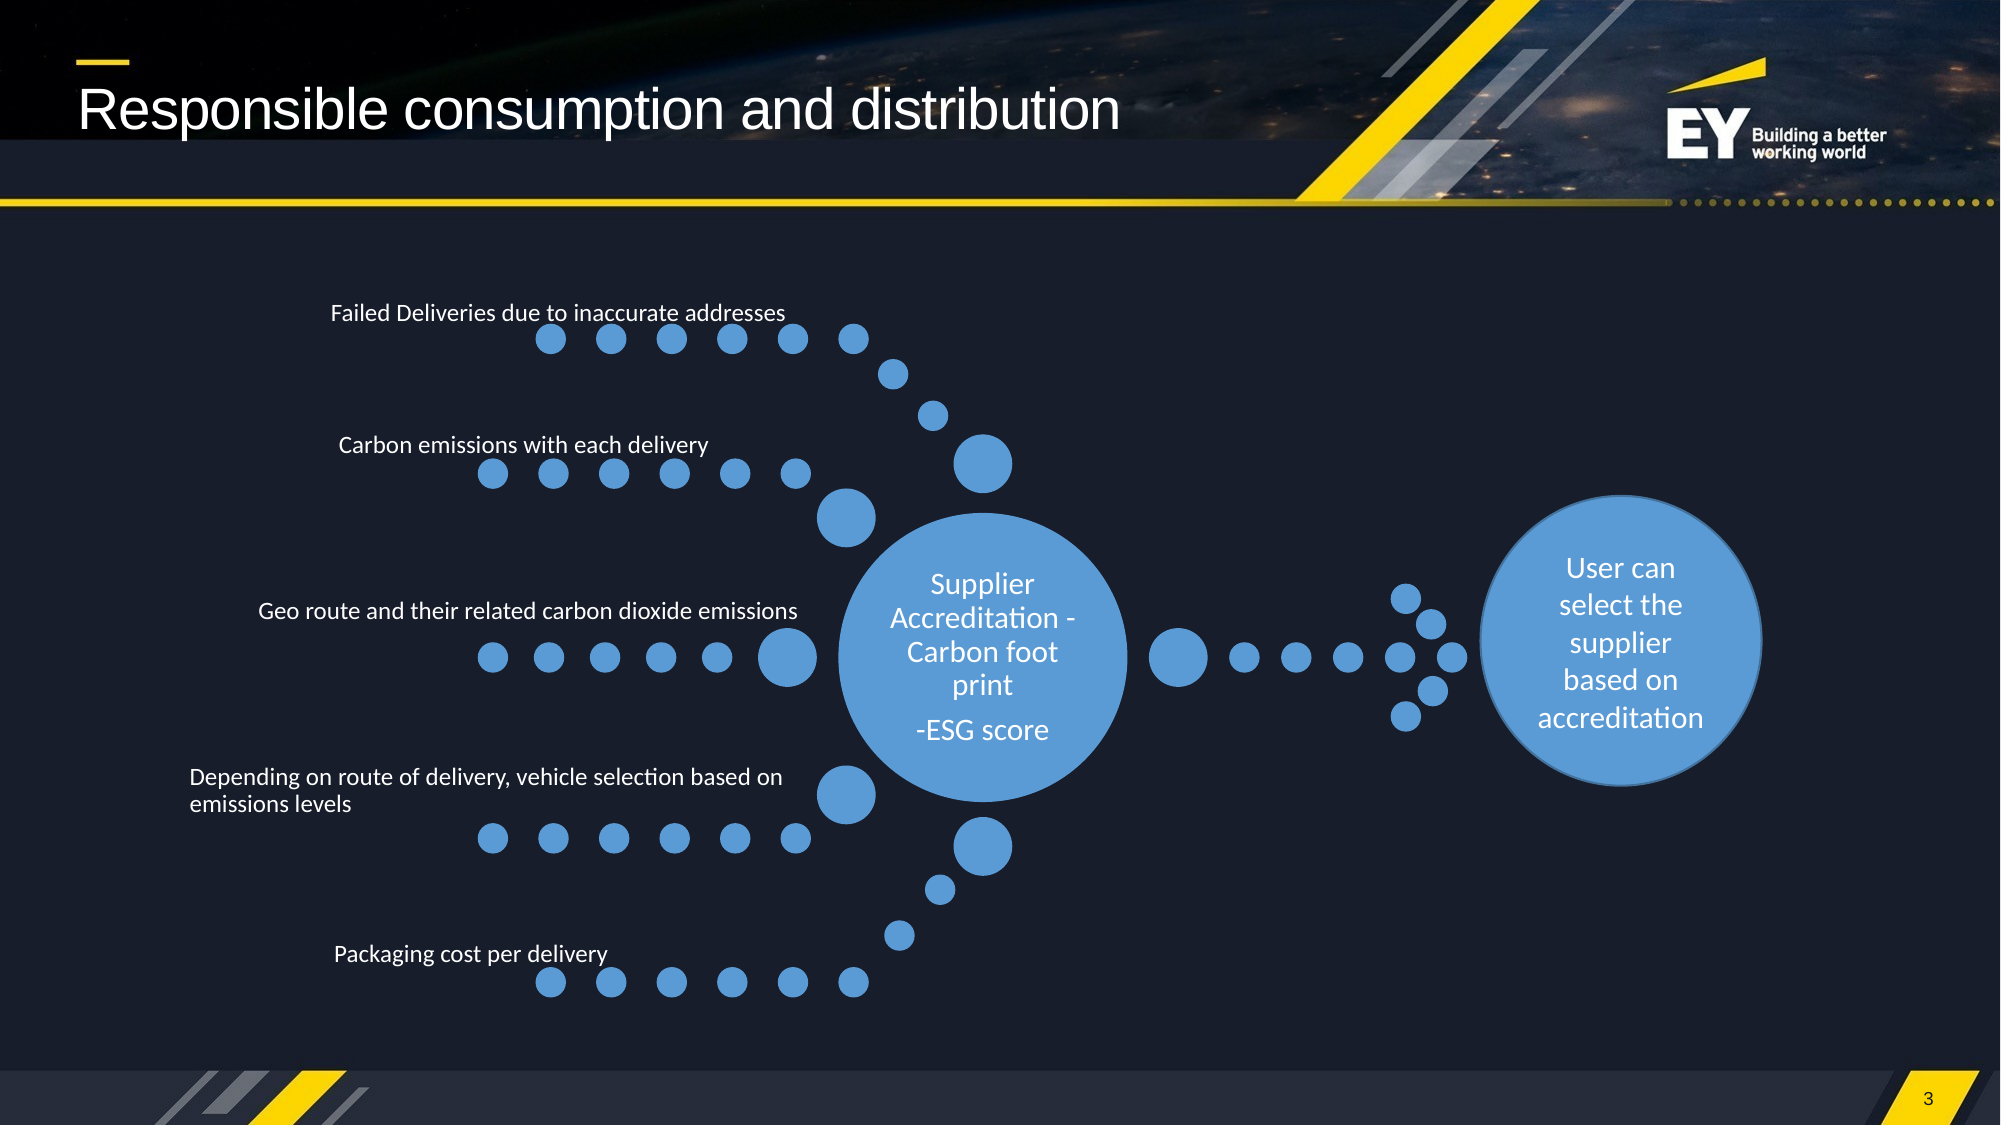

# Responsible consumption and distribution
Supplier Accreditation -Carbon foot print
-ESG score
Failed Deliveries due to inaccurate addresses
Carbon emissions with each delivery
Geo route and their related carbon dioxide emissions
Depending on route of delivery, vehicle selection based on emissions levels
Packaging cost per delivery
User can select the supplier based on accreditation